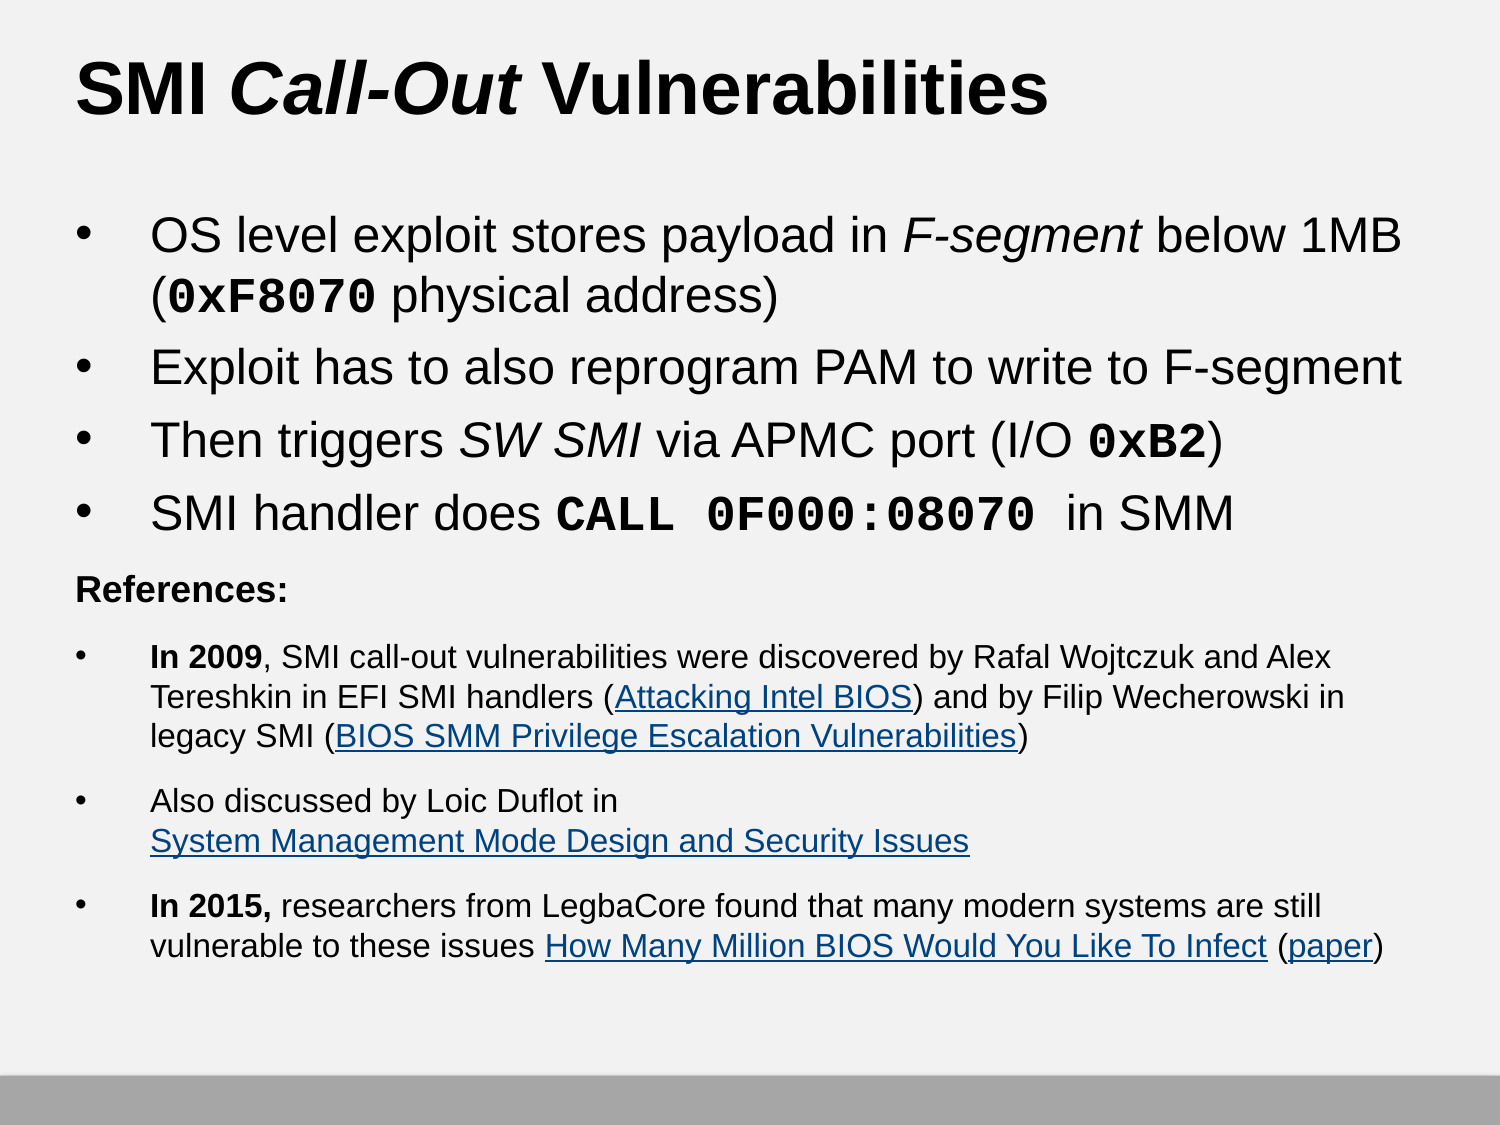

# SMI Call-Out Vulnerabilities
OS level exploit stores payload in F-segment below 1MB (0xF8070 physical address)
Exploit has to also reprogram PAM to write to F-segment
Then triggers SW SMI via APMC port (I/O 0xB2)
SMI handler does CALL 0F000:08070 in SMM
References:
In 2009, SMI call-out vulnerabilities were discovered by Rafal Wojtczuk and Alex Tereshkin in EFI SMI handlers (Attacking Intel BIOS) and by Filip Wecherowski in legacy SMI (BIOS SMM Privilege Escalation Vulnerabilities)
Also discussed by Loic Duflot in System Management Mode Design and Security Issues
In 2015, researchers from LegbaCore found that many modern systems are still vulnerable to these issues How Many Million BIOS Would You Like To Infect (paper)